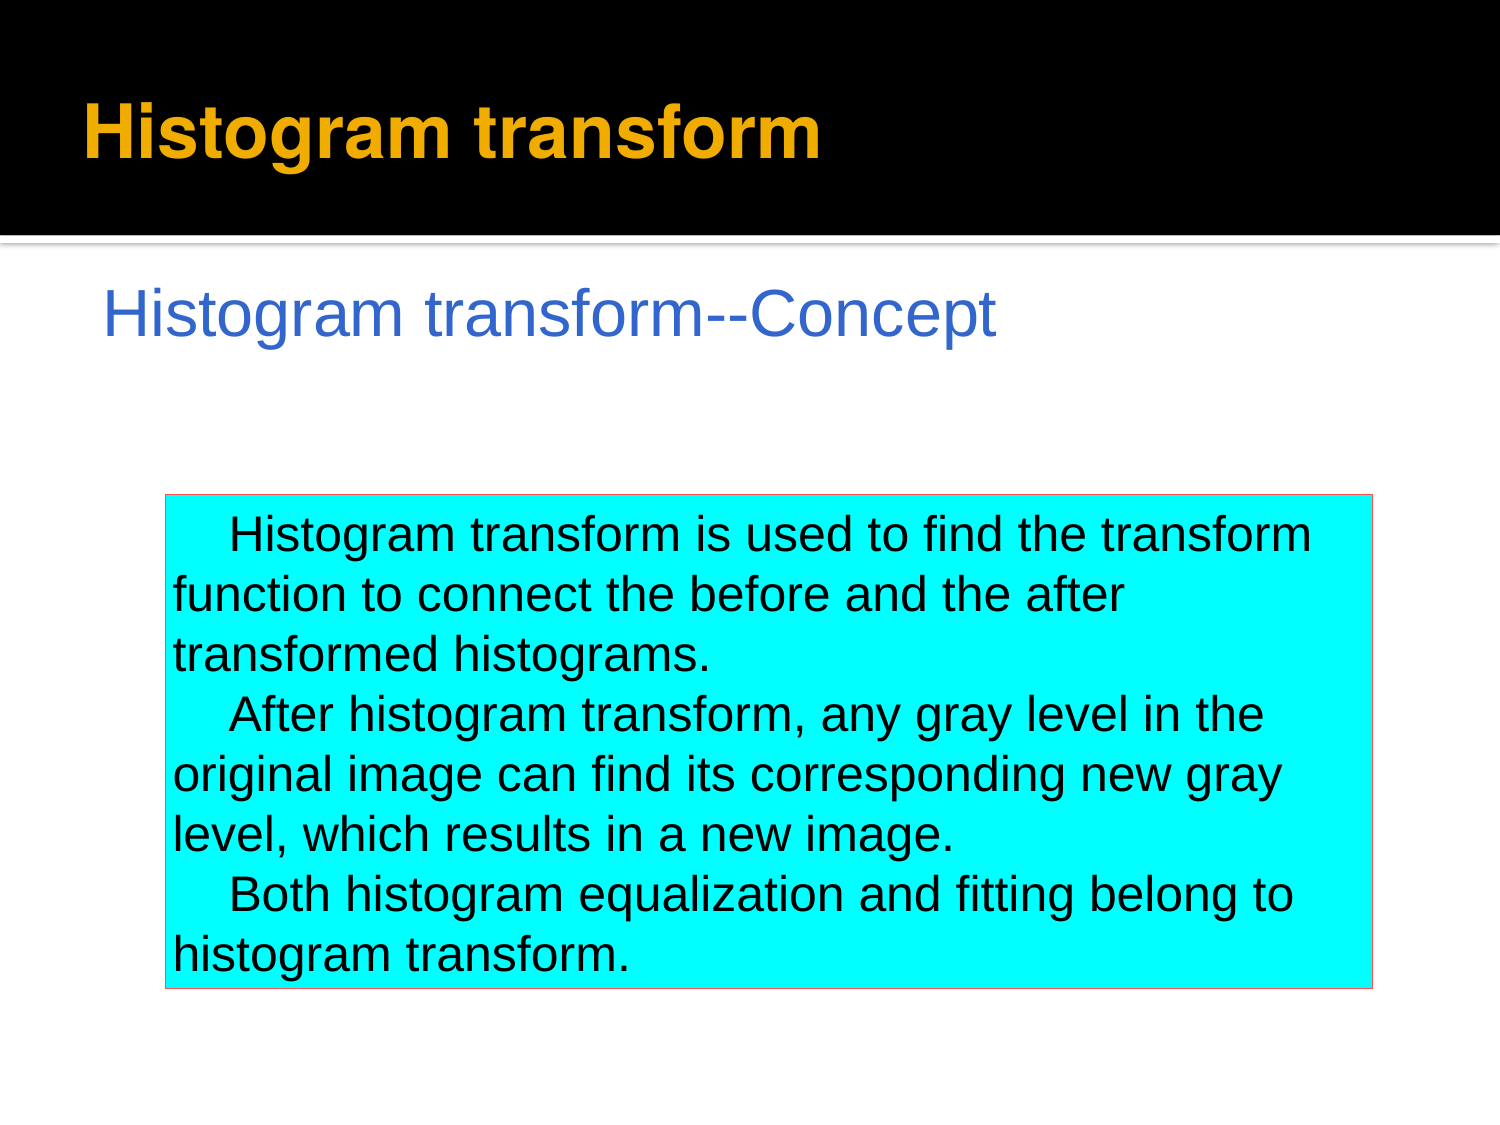

# Histogram transform
Histogram transform--Concept
    Histogram transform is used to find the transform function to connect the before and the after transformed histograms.
    After histogram transform, any gray level in the original image can find its corresponding new gray level, which results in a new image.
    Both histogram equalization and fitting belong to histogram transform.